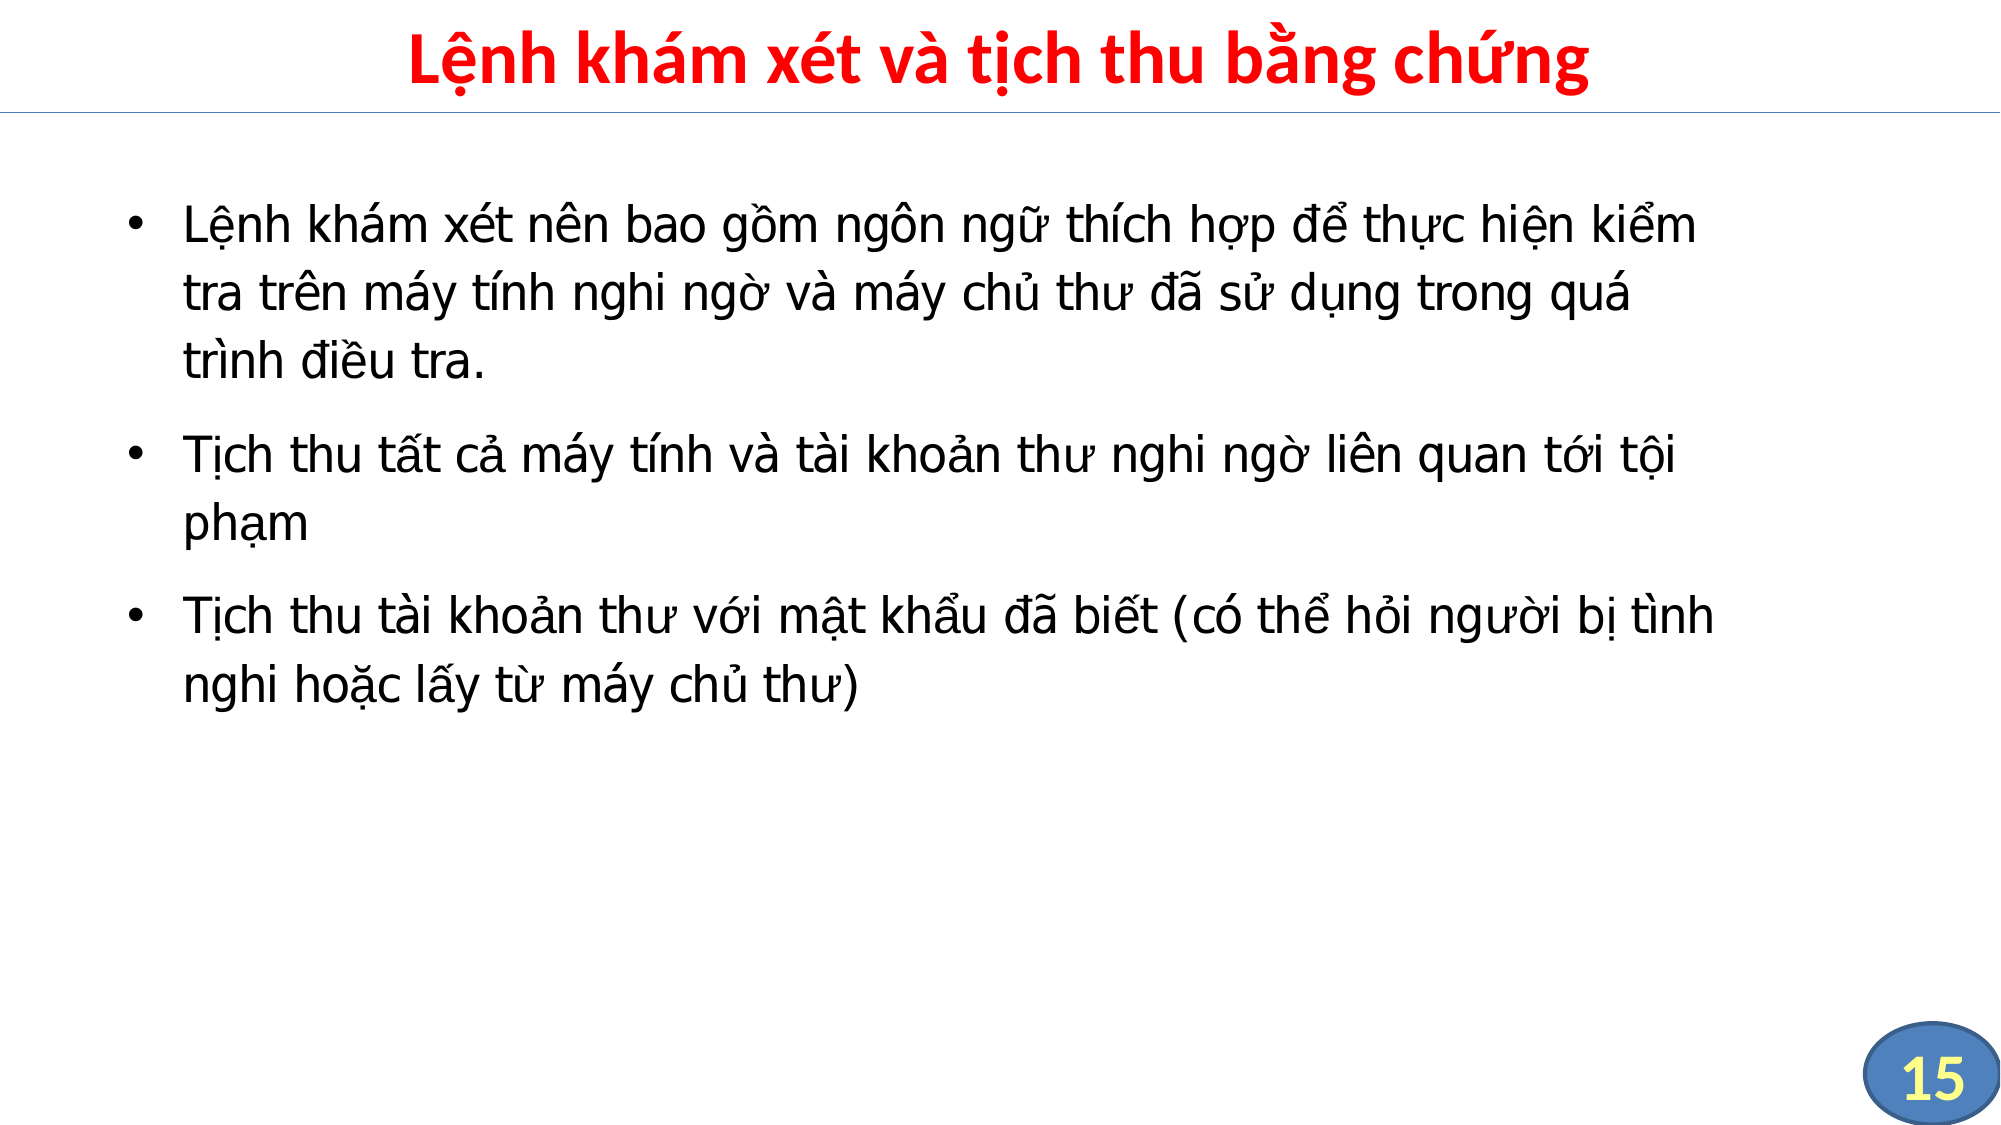

# Lệnh khám xét và tịch thu bằng chứng
Lệnh khám xét nên bao gồm ngôn ngữ thích hợp để thực hiện kiểm tra trên máy tính nghi ngờ và máy chủ thư đã sử dụng trong quá trình điều tra.
Tịch thu tất cả máy tính và tài khoản thư nghi ngờ liên quan tới tội phạm
Tịch thu tài khoản thư với mật khẩu đã biết (có thể hỏi người bị tình nghi hoặc lấy từ máy chủ thư)

15